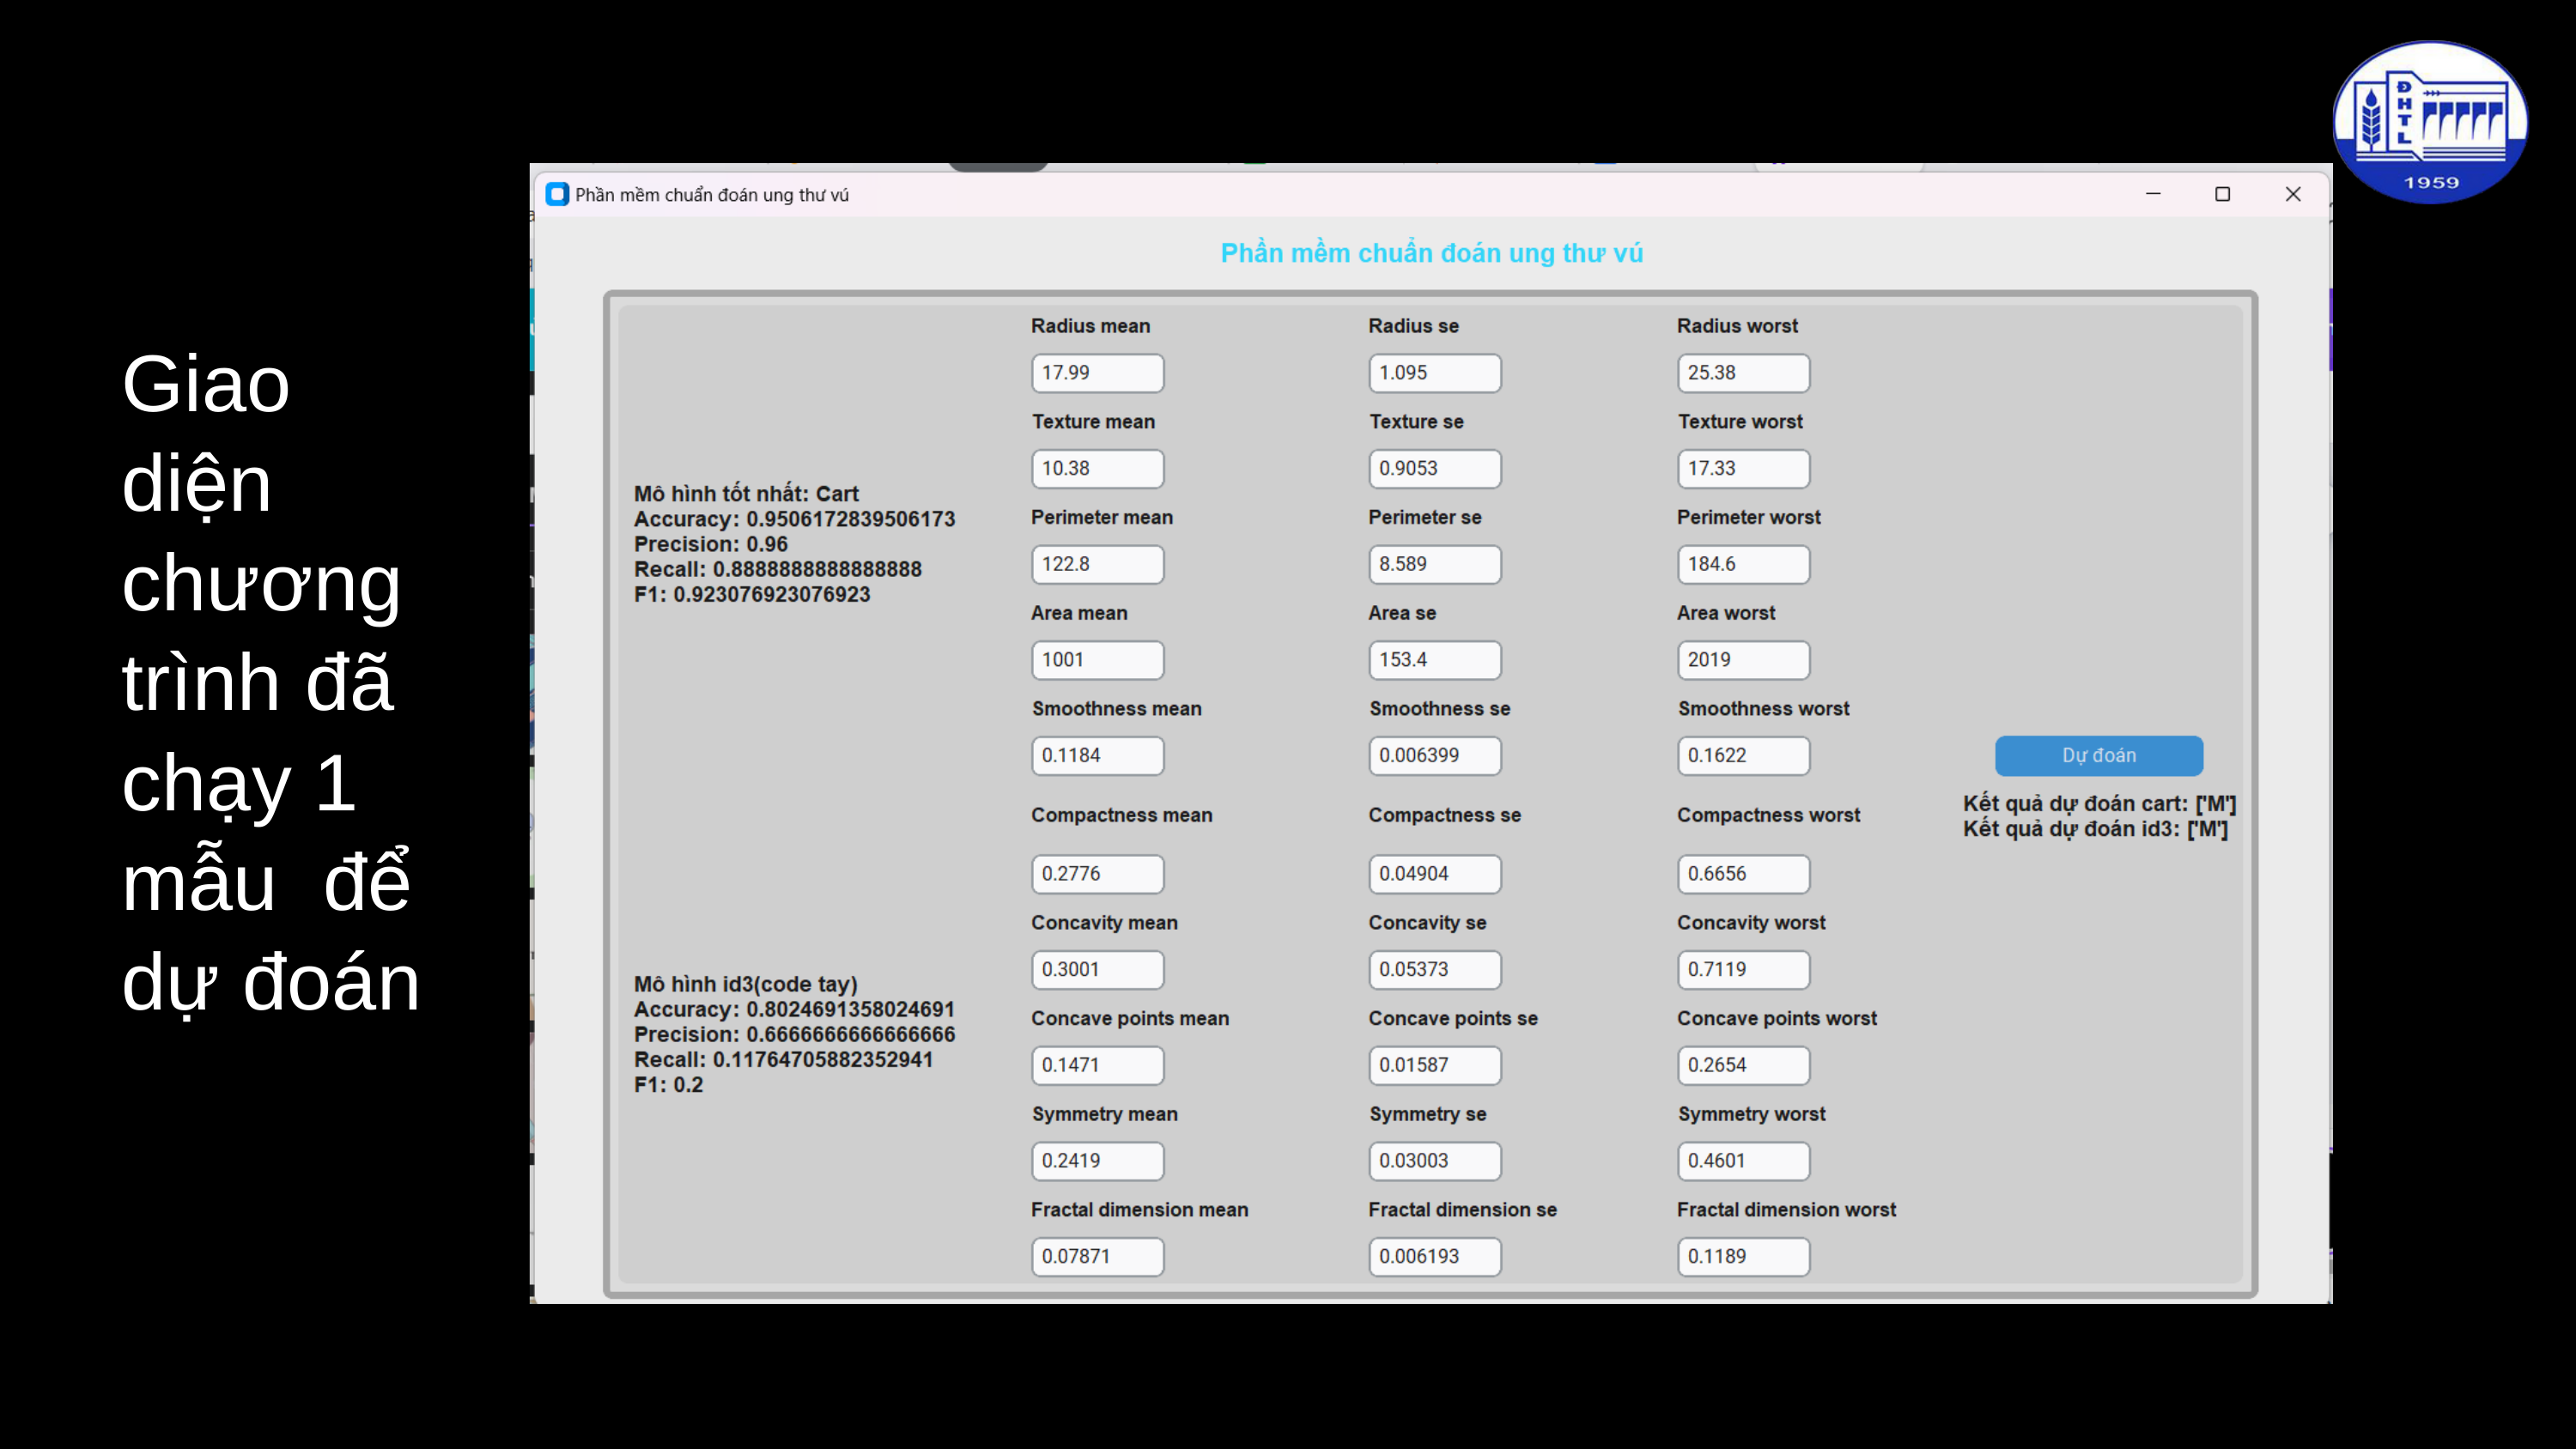

Giao diện chương trình đã chạy 1 mẫu  để dự đoán